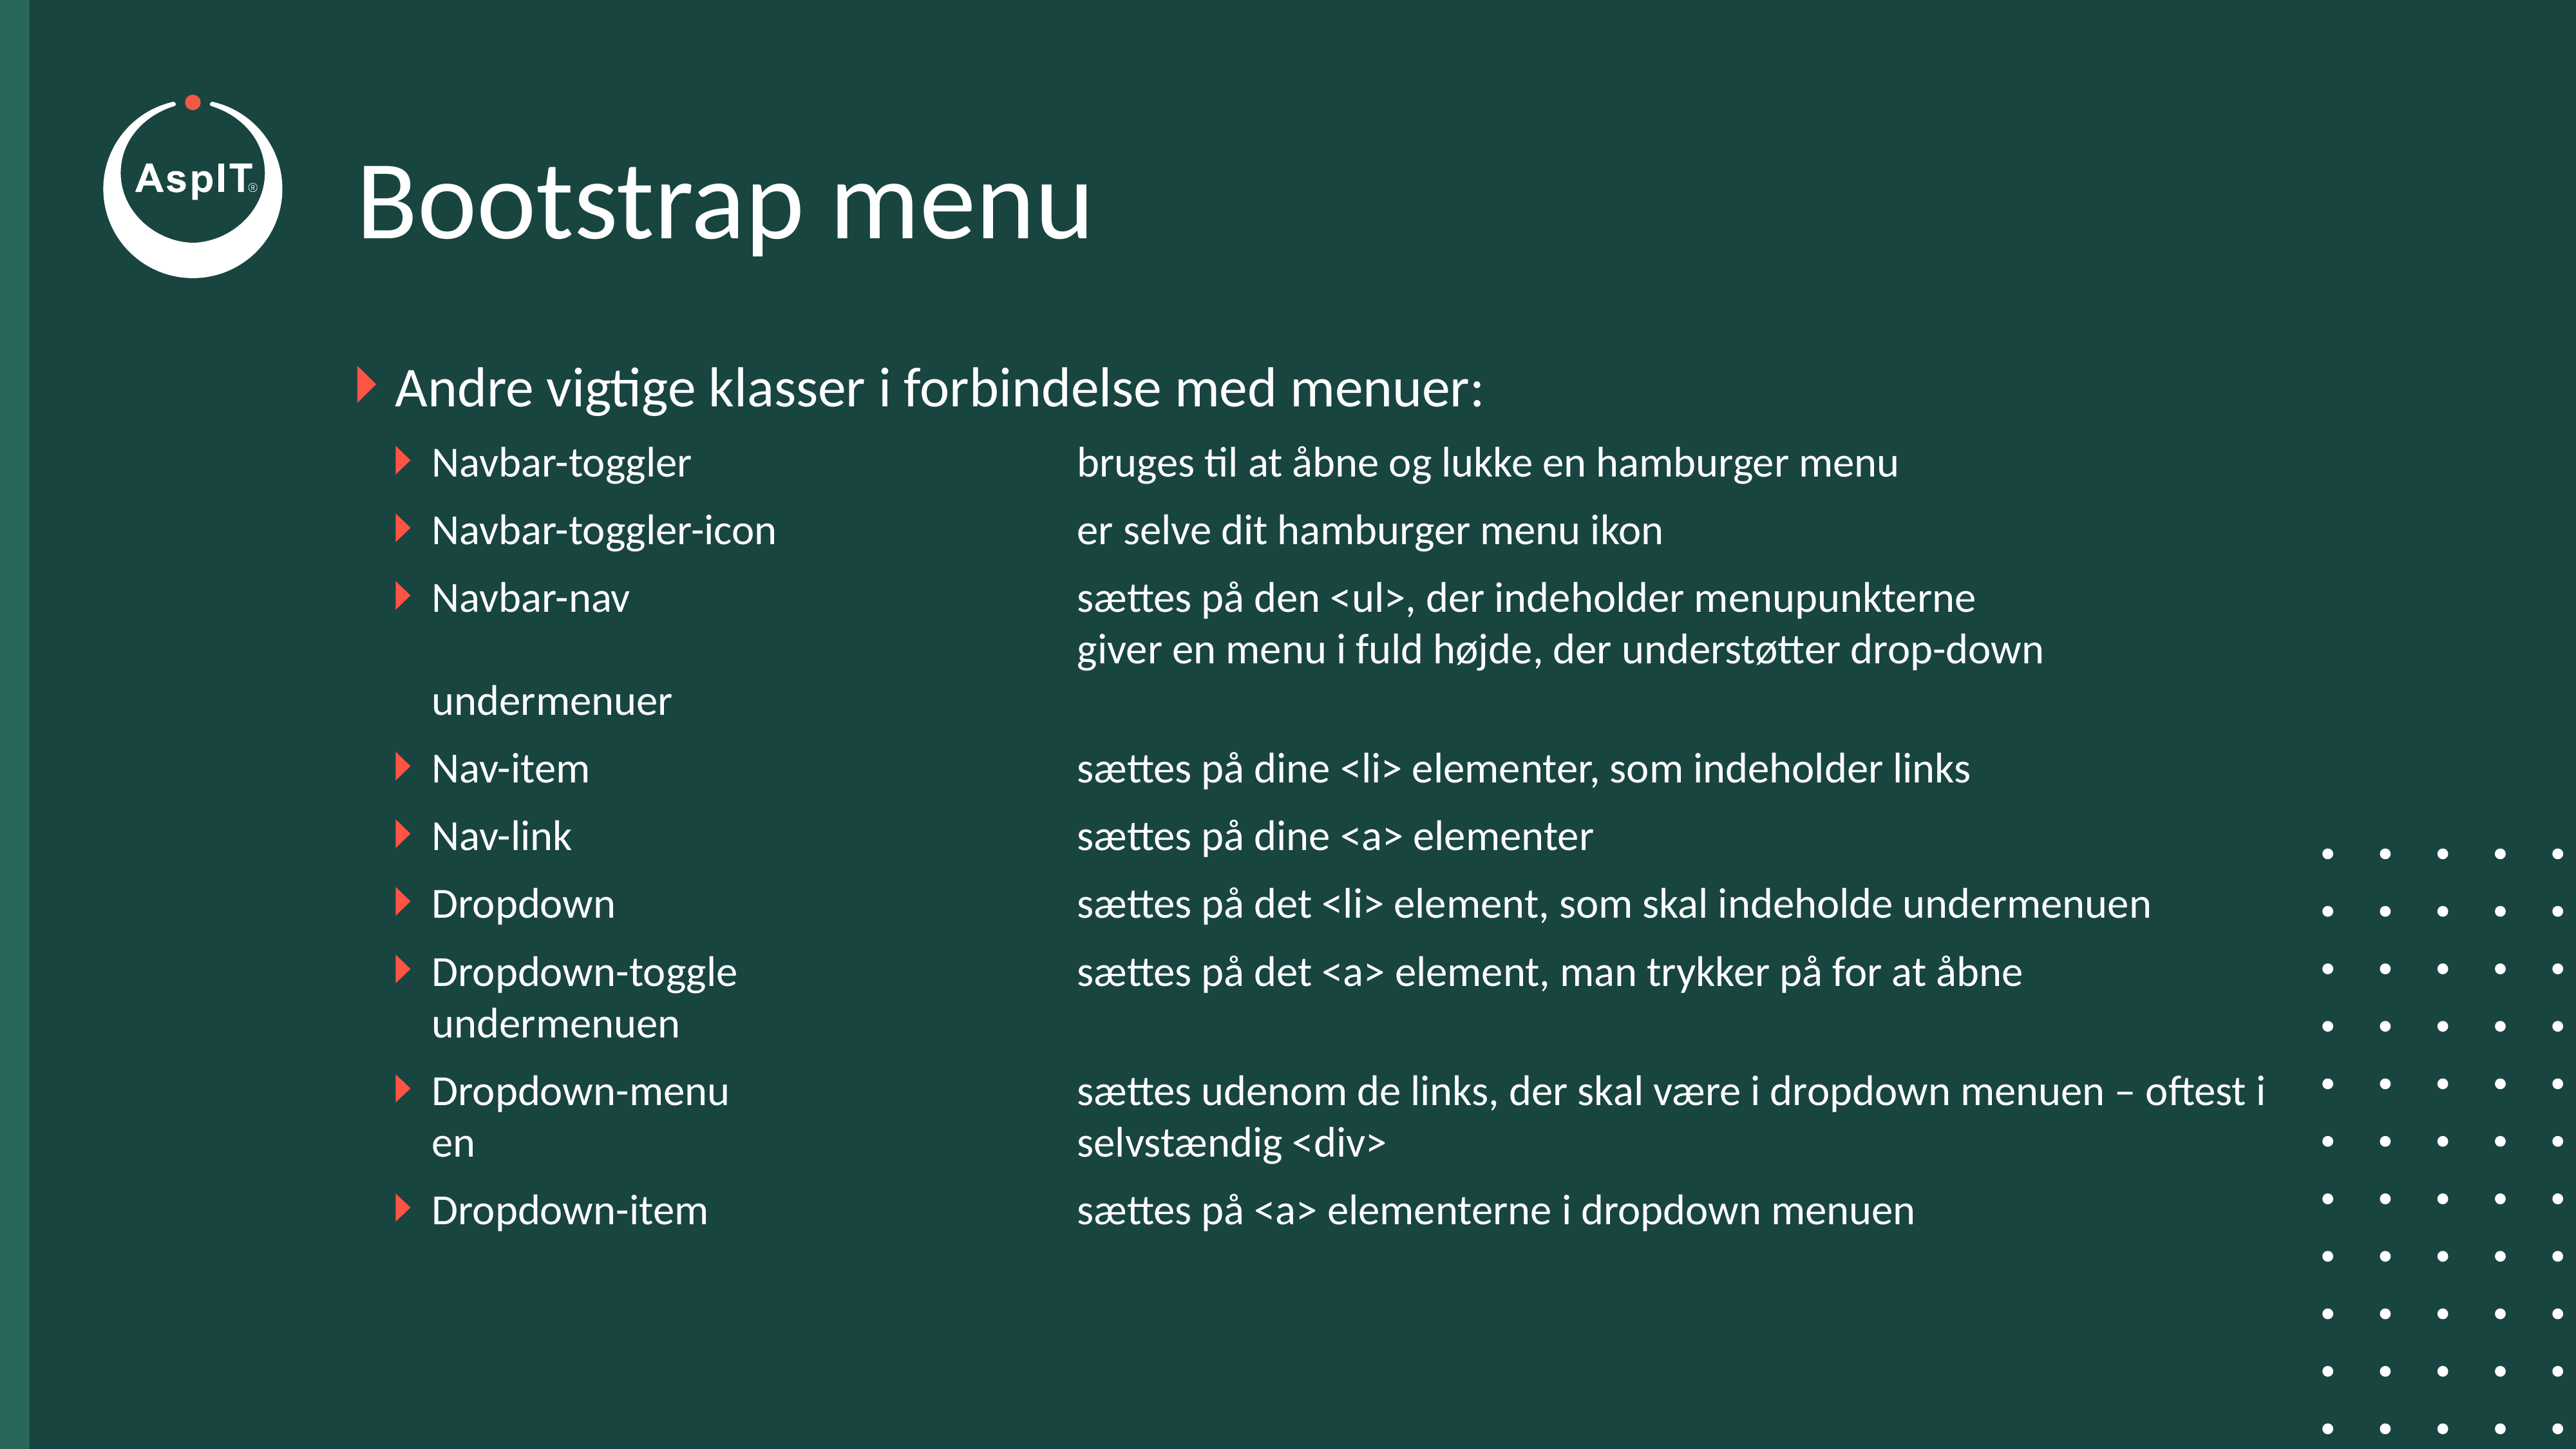

# Bootstrap menu
Andre vigtige klasser i forbindelse med menuer:
Navbar-toggler 	bruges til at åbne og lukke en hamburger menu
Navbar-toggler-icon	er selve dit hamburger menu ikon
Navbar-nav	sættes på den <ul>, der indeholder menupunkterne
	giver en menu i fuld højde, der understøtter drop-down undermenuer
Nav-item	sættes på dine <li> elementer, som indeholder links
Nav-link	sættes på dine <a> elementer
Dropdown	sættes på det <li> element, som skal indeholde undermenuen
Dropdown-toggle	sættes på det <a> element, man trykker på for at åbne undermenuen
Dropdown-menu	sættes udenom de links, der skal være i dropdown menuen – oftest i en 	selvstændig <div>
Dropdown-item	sættes på <a> elementerne i dropdown menuen